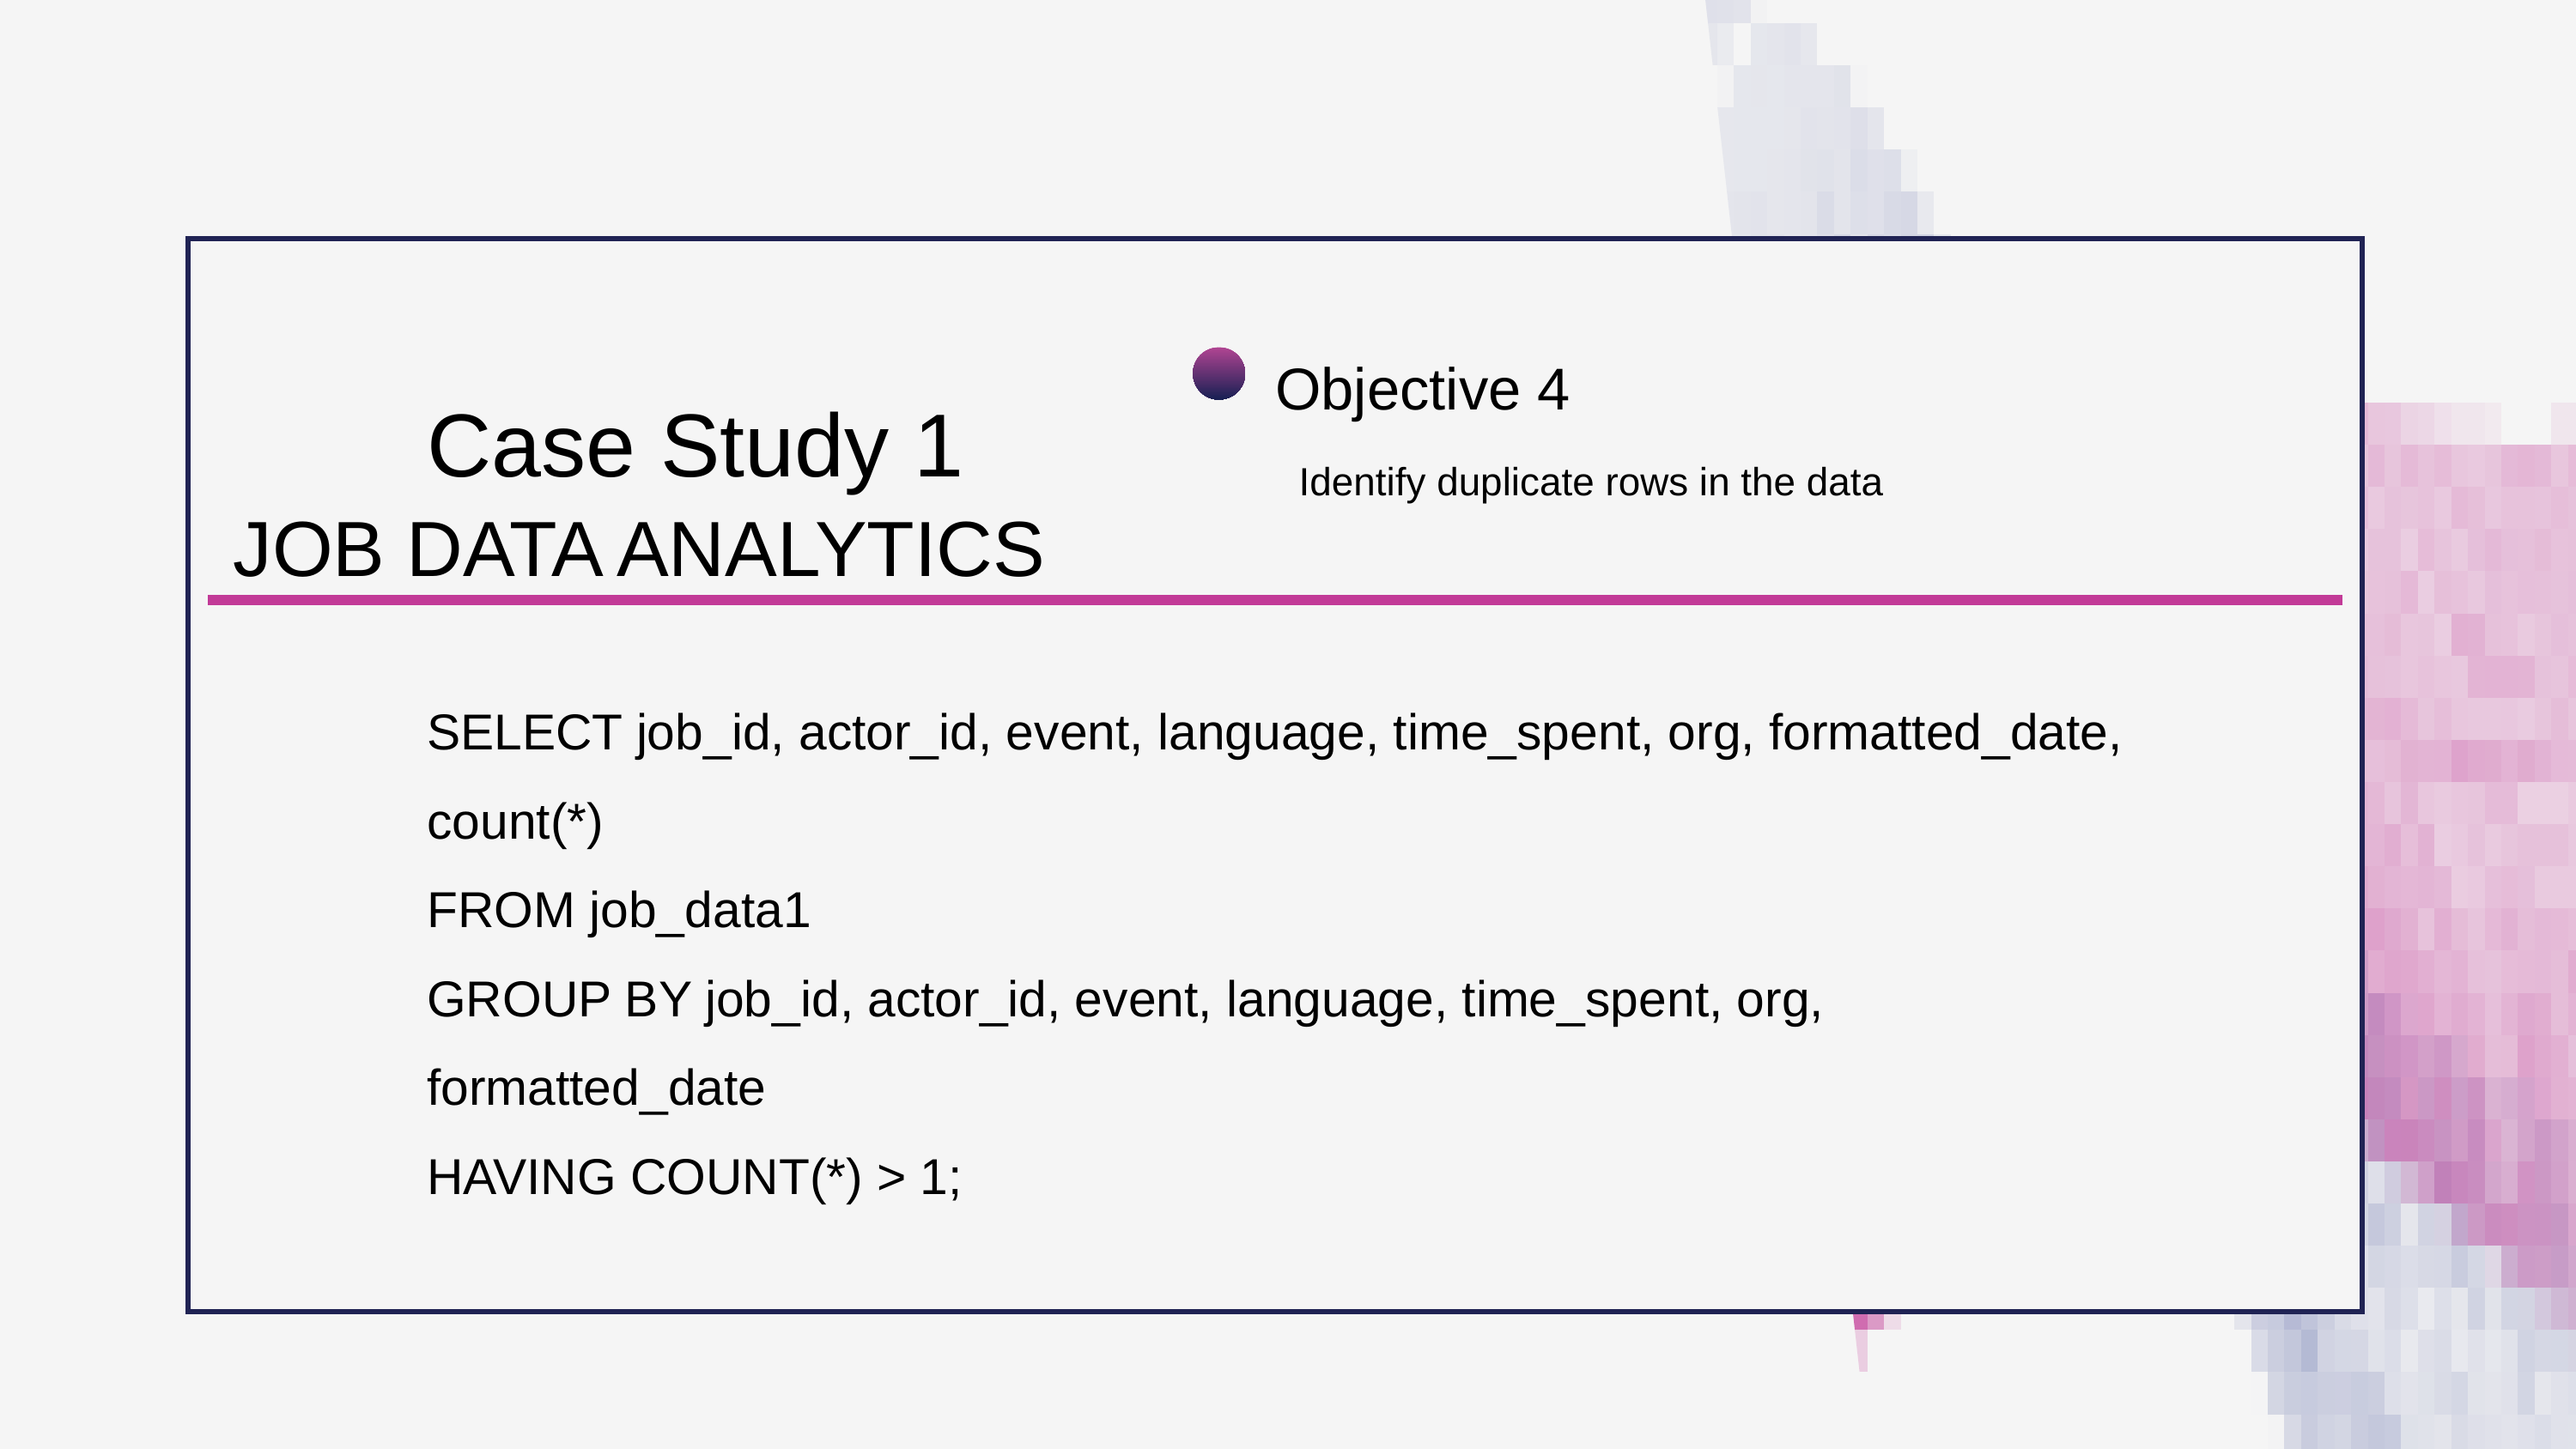

Objective 4

Case Study 1
 Identify duplicate rows in the data
JOB DATA ANALYTICS
SELECT job_id, actor_id, event, language, time_spent, org, formatted_date, count(*)
FROM job_data1
GROUP BY job_id, actor_id, event, language, time_spent, org, formatted_date
HAVING COUNT(*) > 1;